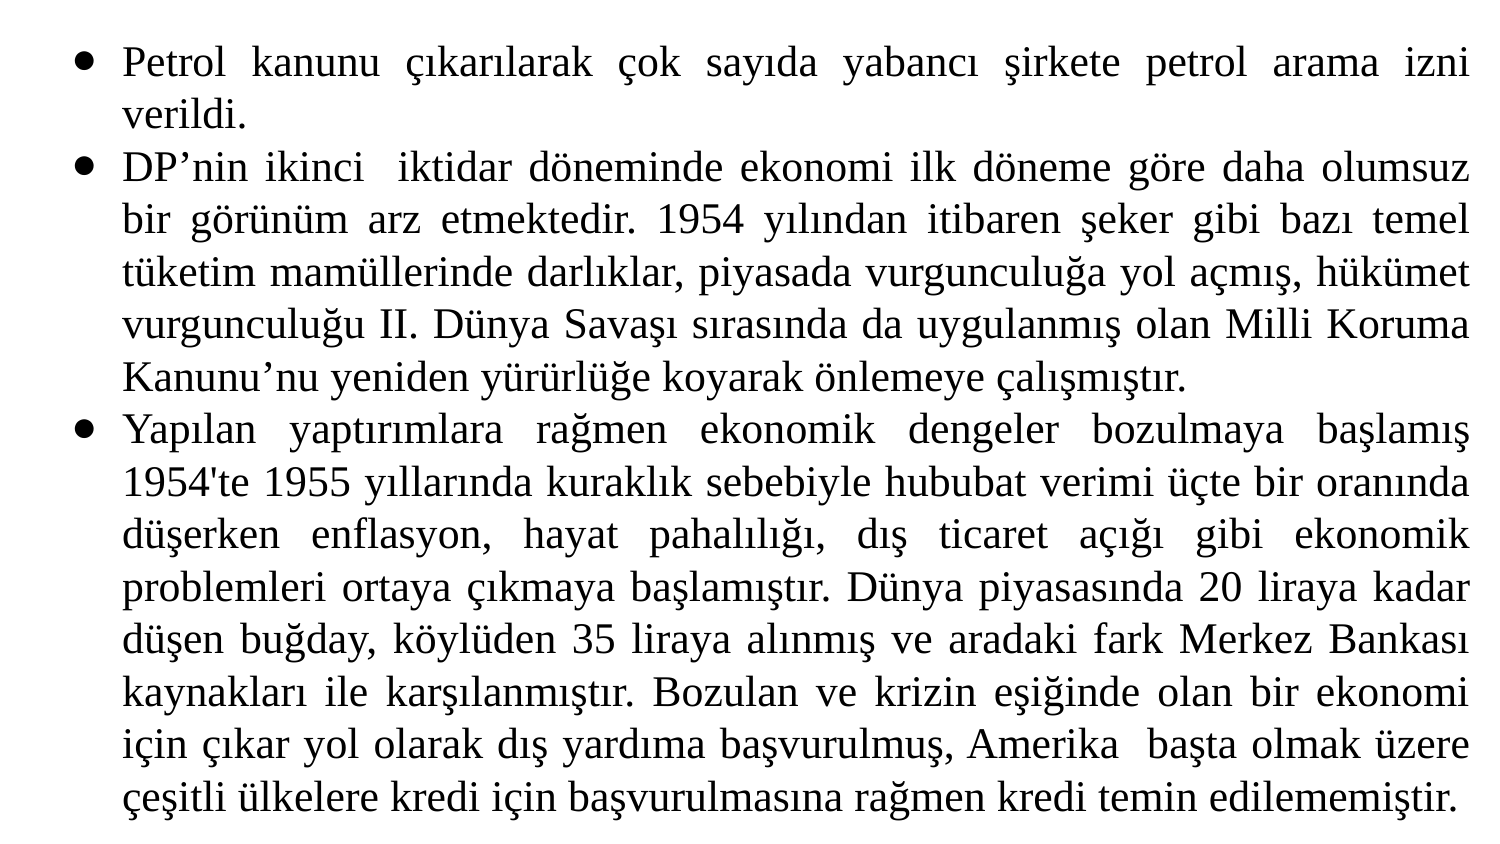

Petrol kanunu çıkarılarak çok sayıda yabancı şirkete petrol arama izni verildi.
DP’nin ikinci  iktidar döneminde ekonomi ilk döneme göre daha olumsuz bir görünüm arz etmektedir. 1954 yılından itibaren şeker gibi bazı temel tüketim mamüllerinde darlıklar, piyasada vurgunculuğa yol açmış, hükümet vurgunculuğu II. Dünya Savaşı sırasında da uygulanmış olan Milli Koruma Kanunu’nu yeniden yürürlüğe koyarak önlemeye çalışmıştır.
Yapılan yaptırımlara rağmen ekonomik dengeler bozulmaya başlamış 1954'te 1955 yıllarında kuraklık sebebiyle hububat verimi üçte bir oranında düşerken enflasyon, hayat pahalılığı, dış ticaret açığı gibi ekonomik problemleri ortaya çıkmaya başlamıştır. Dünya piyasasında 20 liraya kadar düşen buğday, köylüden 35 liraya alınmış ve aradaki fark Merkez Bankası kaynakları ile karşılanmıştır. Bozulan ve krizin eşiğinde olan bir ekonomi için çıkar yol olarak dış yardıma başvurulmuş, Amerika  başta olmak üzere çeşitli ülkelere kredi için başvurulmasına rağmen kredi temin edilememiştir.